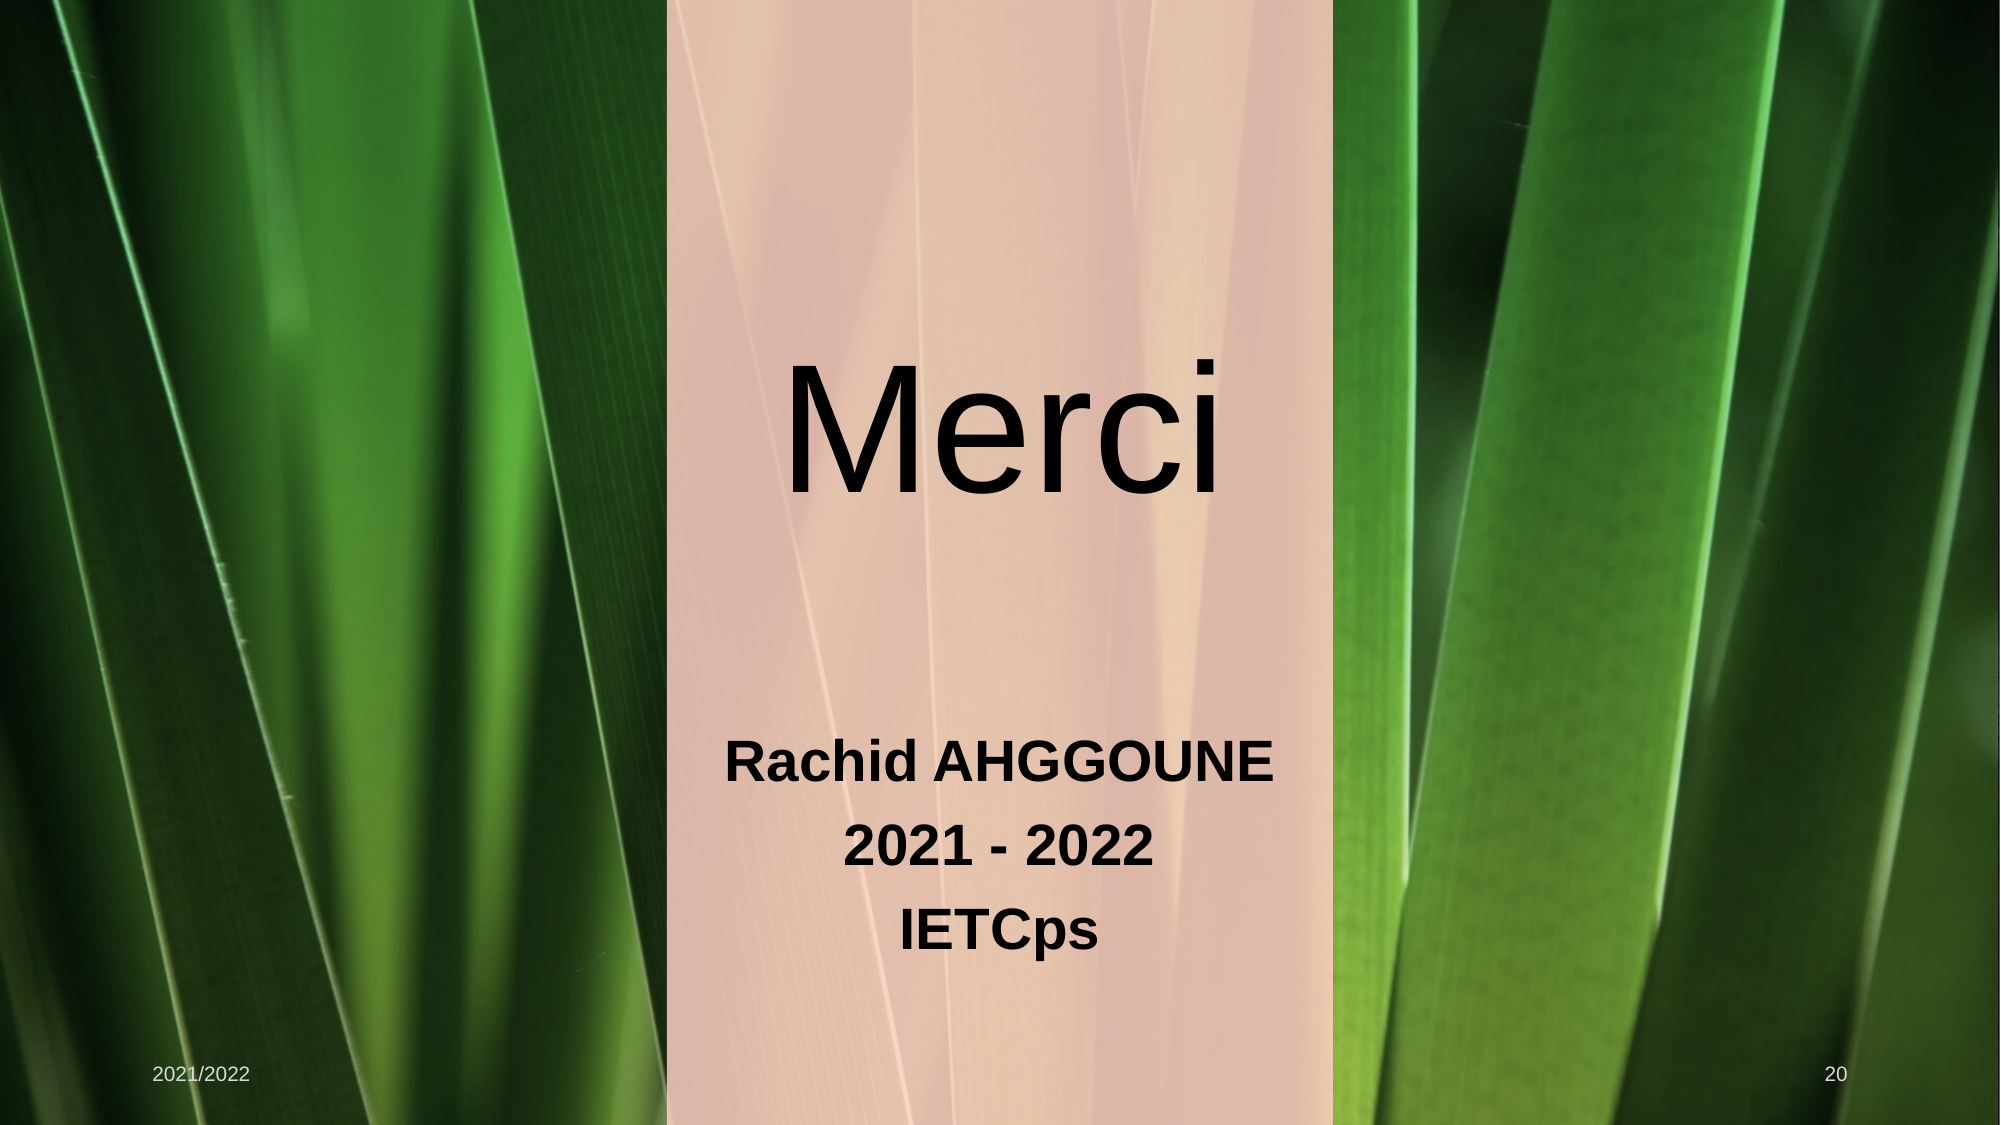

# Merci
Rachid AHGGOUNE
2021 - 2022
IETCps
2021/2022
20